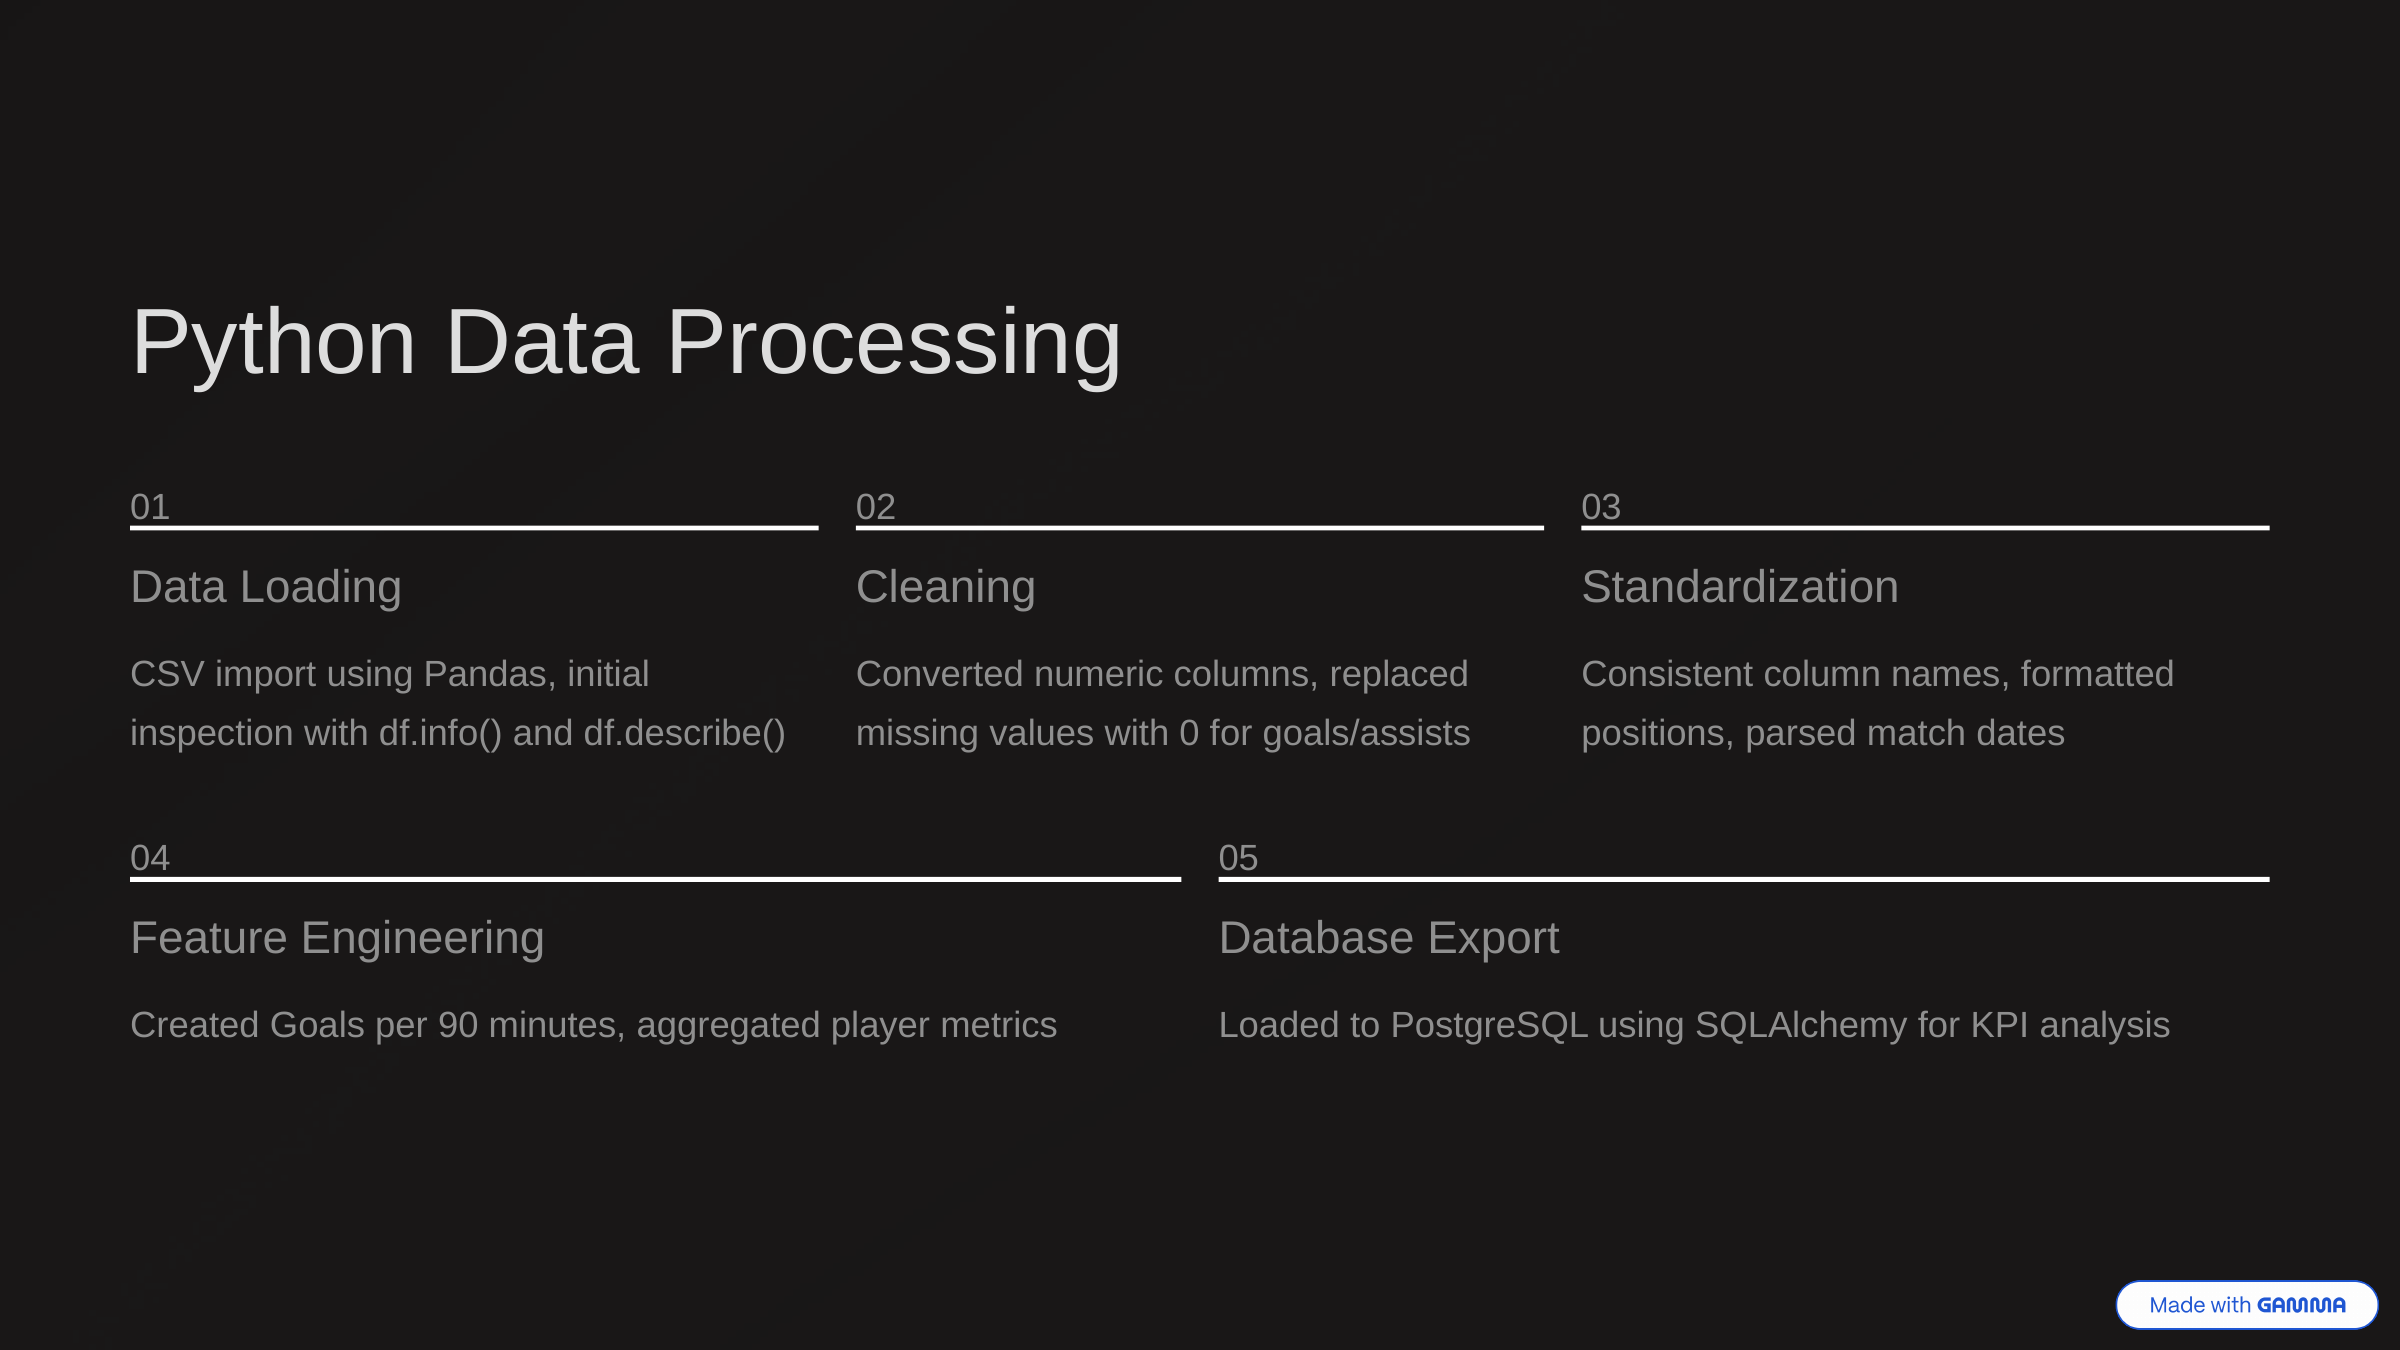

Python Data Processing
01
02
03

Data Loading
Cleaning
Standardization
CSV import using Pandas, initial inspection with df.info() and df.describe()
Converted numeric columns, replaced missing values with 0 for goals/assists
Consistent column names, formatted positions, parsed match dates
04
05

Feature Engineering
Database Export
Created Goals per 90 minutes, aggregated player metrics
Loaded to PostgreSQL using SQLAlchemy for KPI analysis